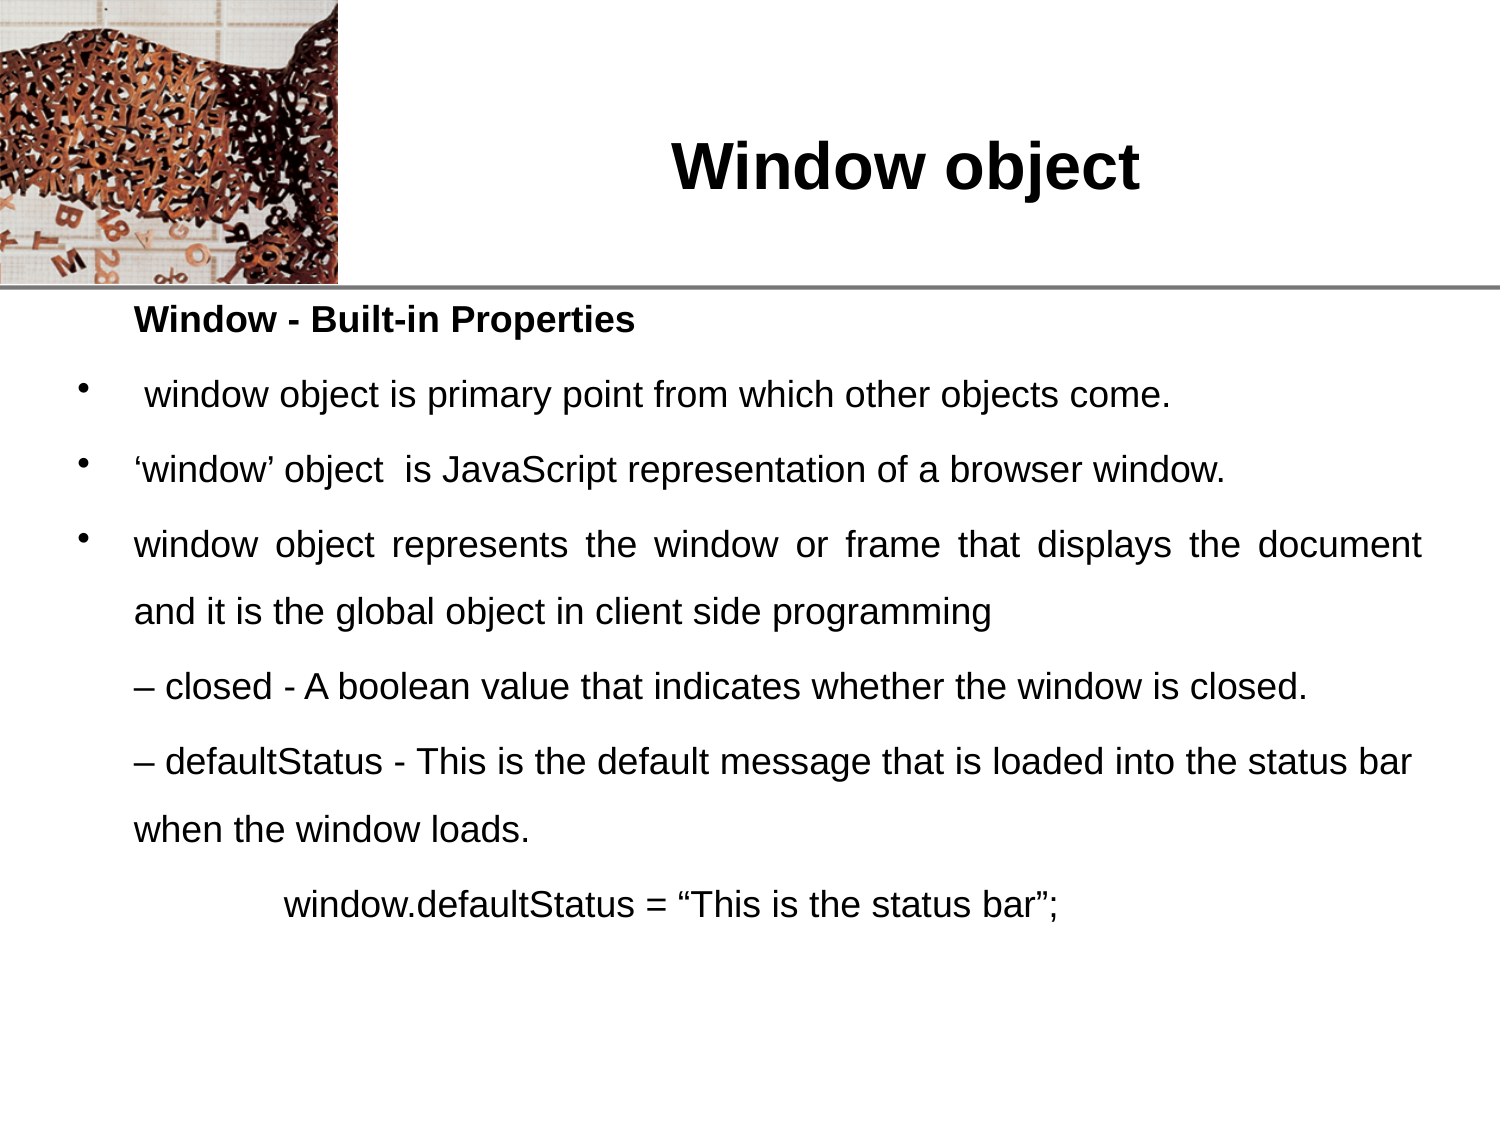

# Window object
	Window - Built-in Properties
 window object is primary point from which other objects come.
‘window’ object  is JavaScript representation of a browser window.
window object represents the window or frame that displays the document and it is the global object in client side programming
	– closed - A boolean value that indicates whether the window is closed.
	– defaultStatus - This is the default message that is loaded into the status bar when the window loads.
		window.defaultStatus = “This is the status bar”;

53